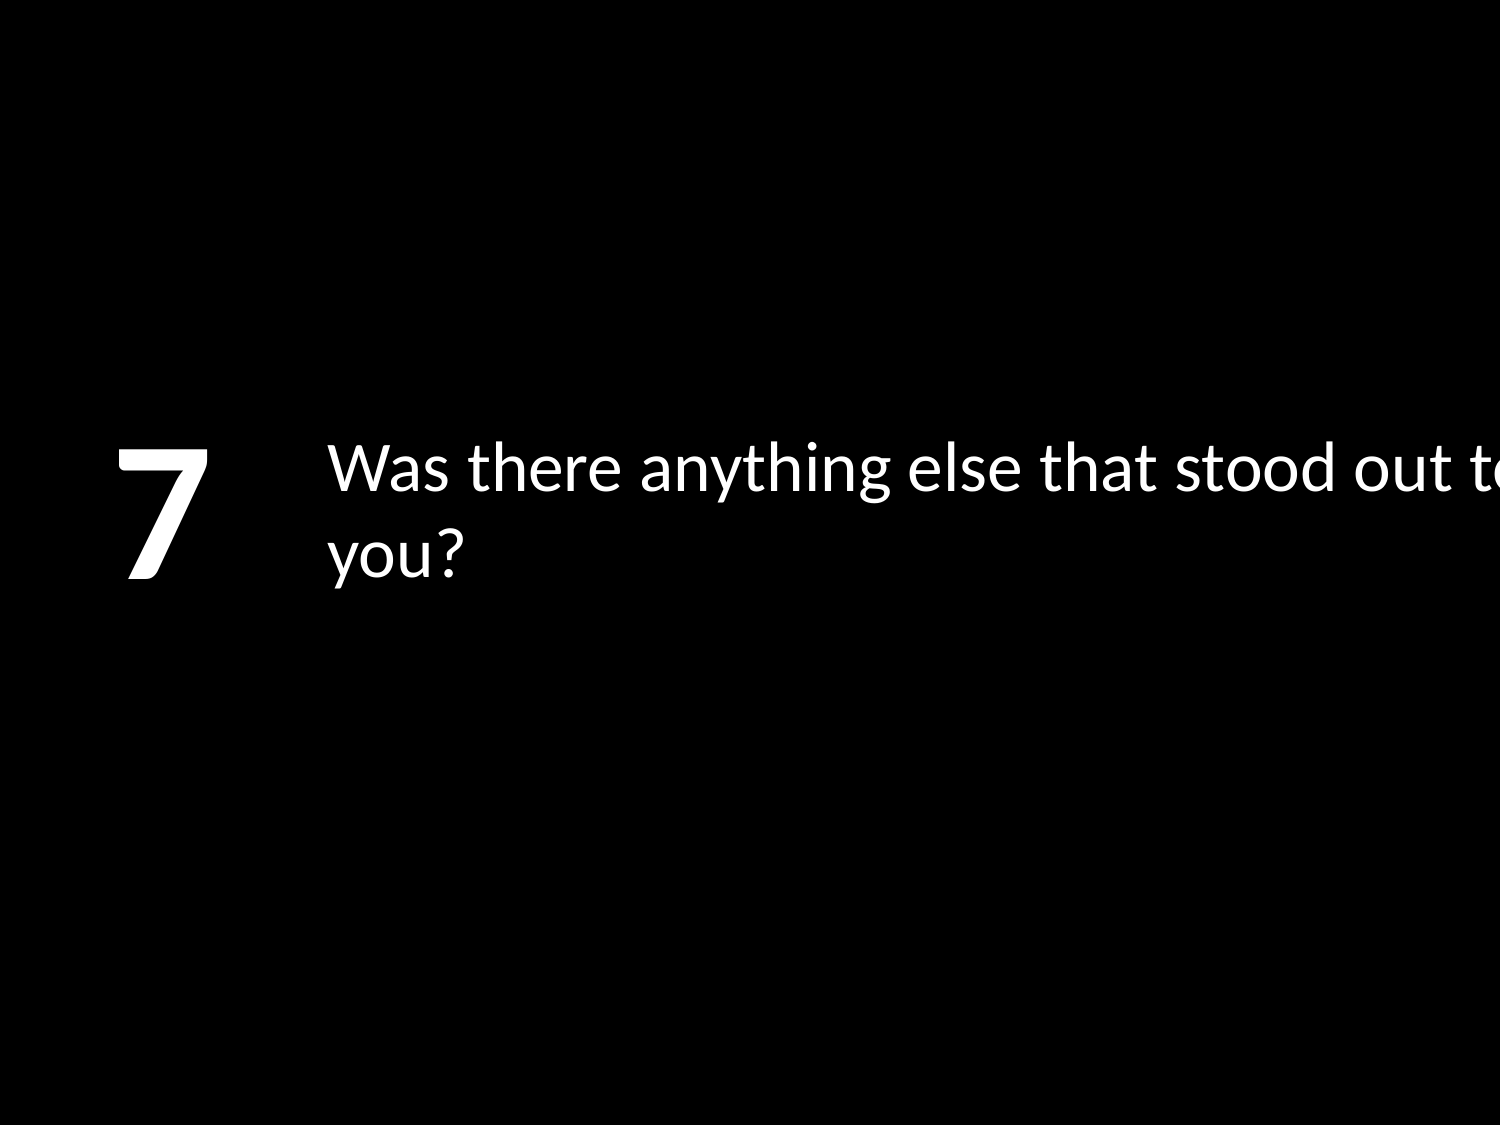

7
# Was there anything else that stood out to you?